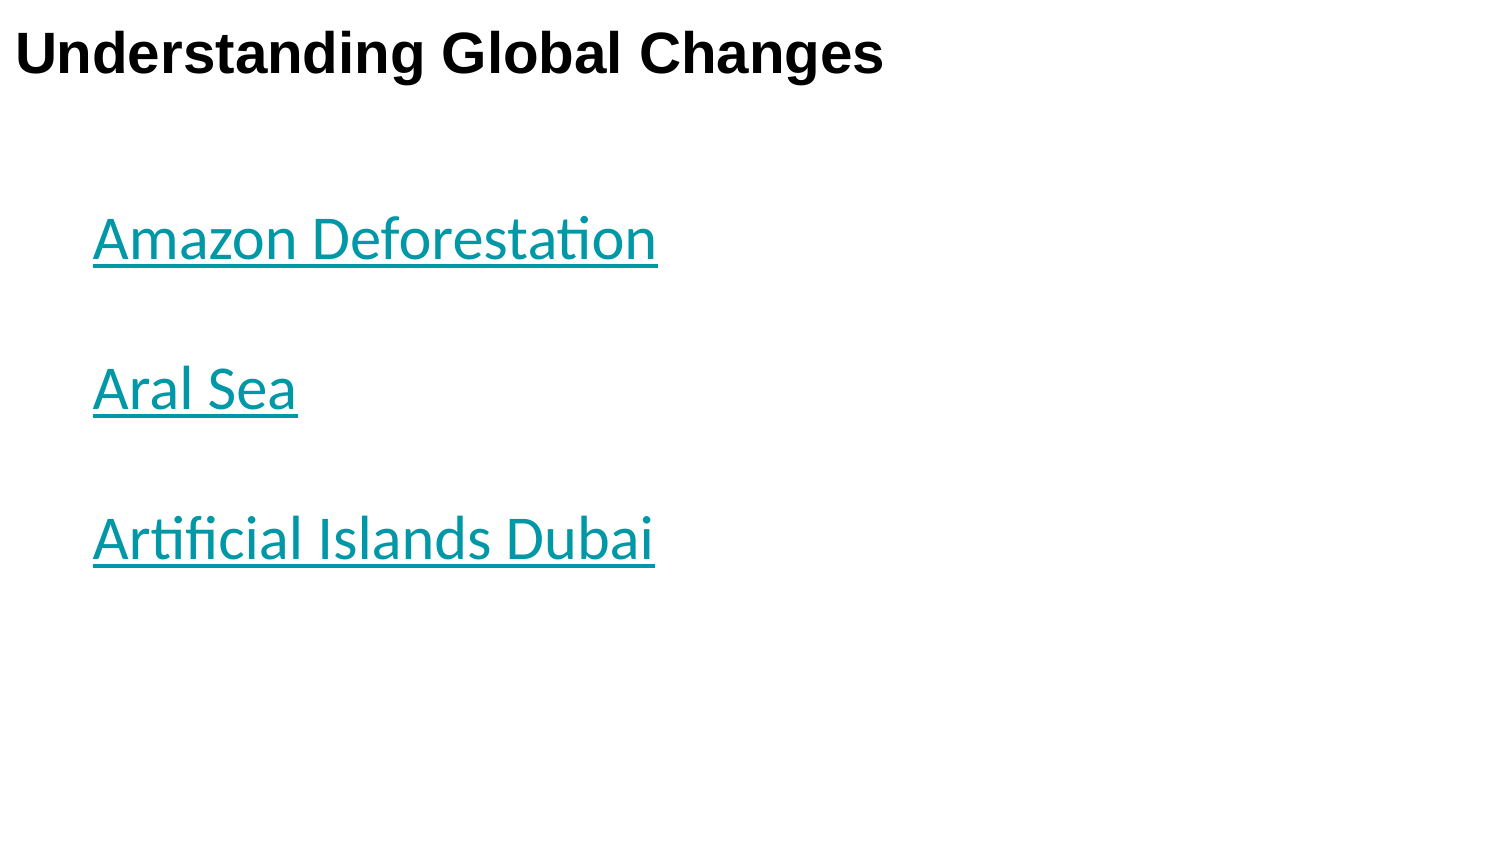

# Understanding Global Changes
Amazon Deforestation

Aral Sea

Artificial Islands Dubai